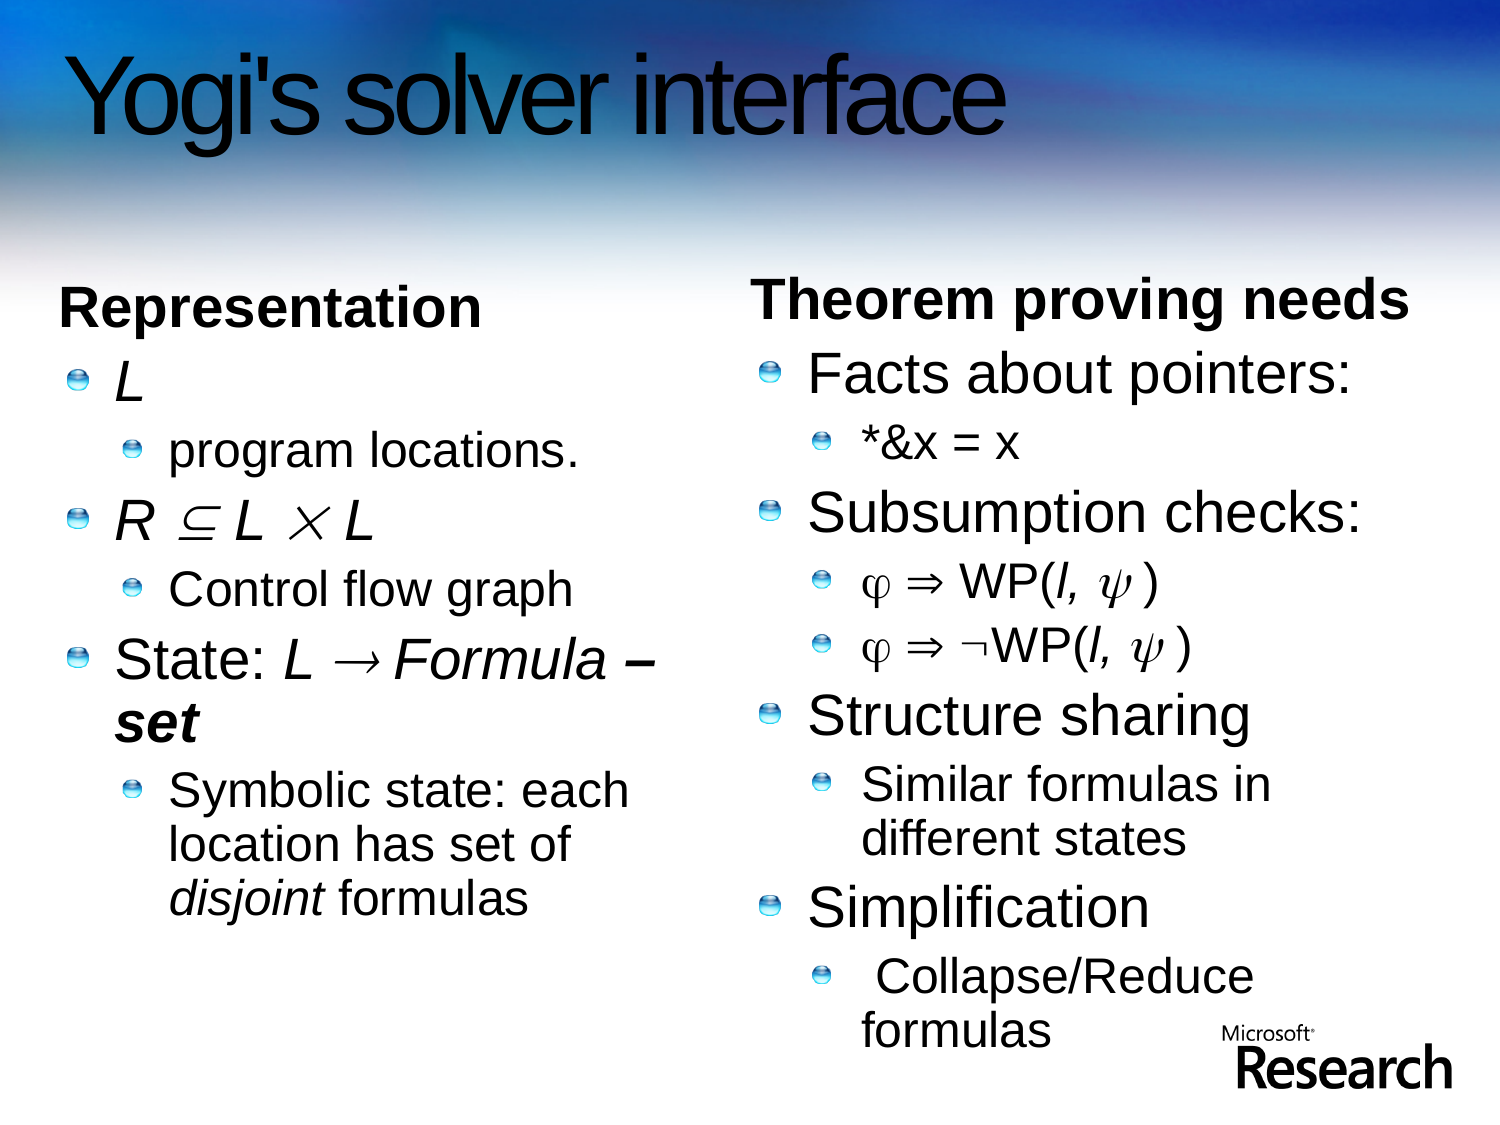

# Yogi's solver interface
Theorem proving needs
Facts about pointers:
*&x = x
Subsumption checks:
ϕ ⇒ WP(l, ψ )
ϕ ⇒ ¬WP(l, ψ )
Structure sharing
Similar formulas in different states
Simplification
 Collapse/Reduce formulas
Representation
L
program locations.
R ⊆ L × L
Control flow graph
State: L → Formula –set
Symbolic state: each location has set of disjoint formulas